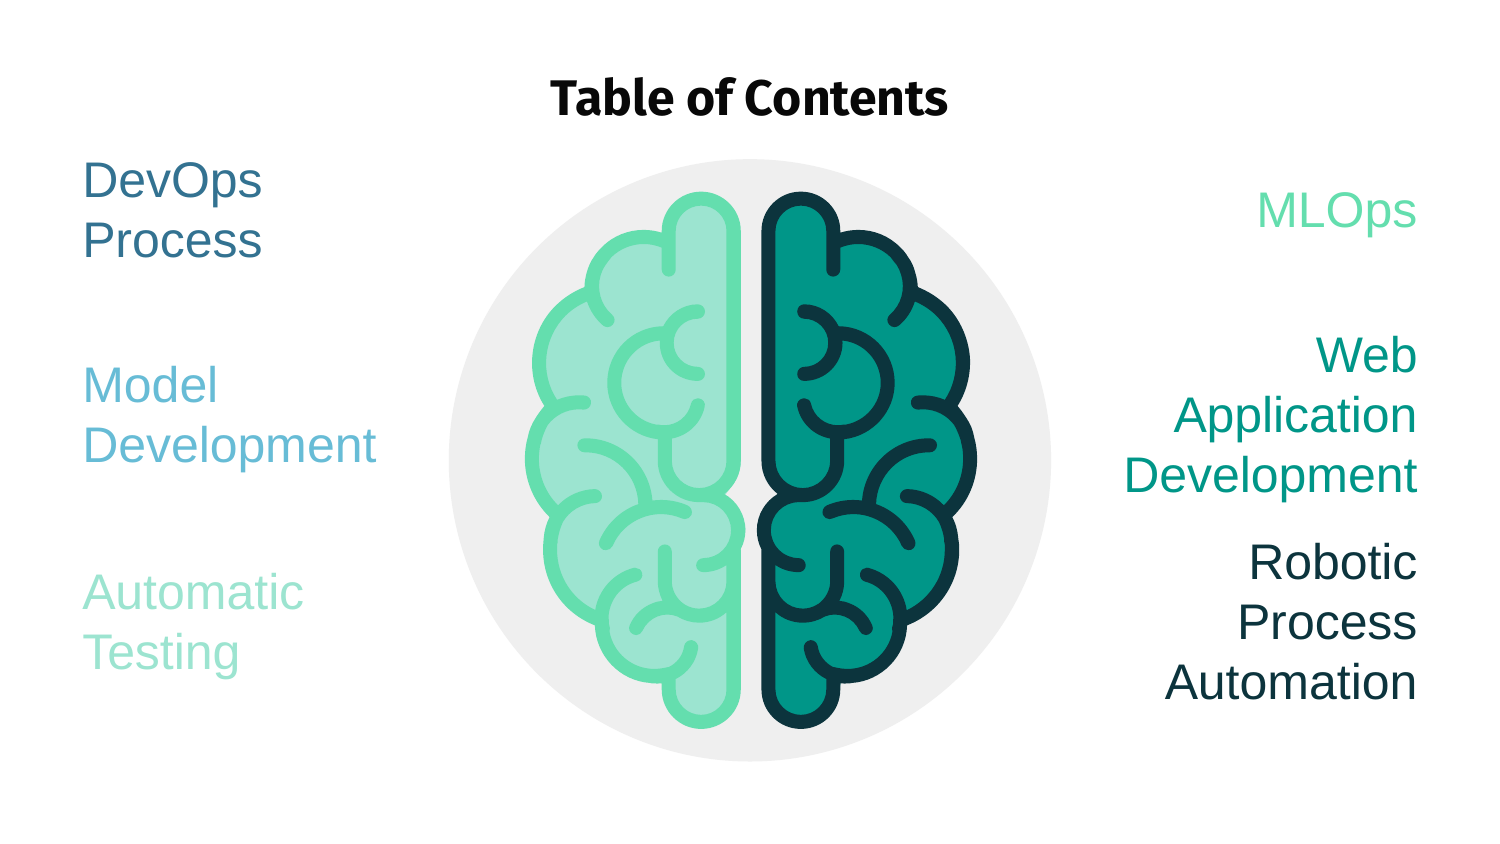

# Table of Contents
Mercury
Planet Mercury is the closest object to the Sun

DevOps Process
MLOps
Mars
Despite being red,
Mars is a cold place
Model Development
Web Application Development
Jupiter
Jupiter is a gas giant
and the biggest planet
Automatic Testing
Robotic Process
Automation